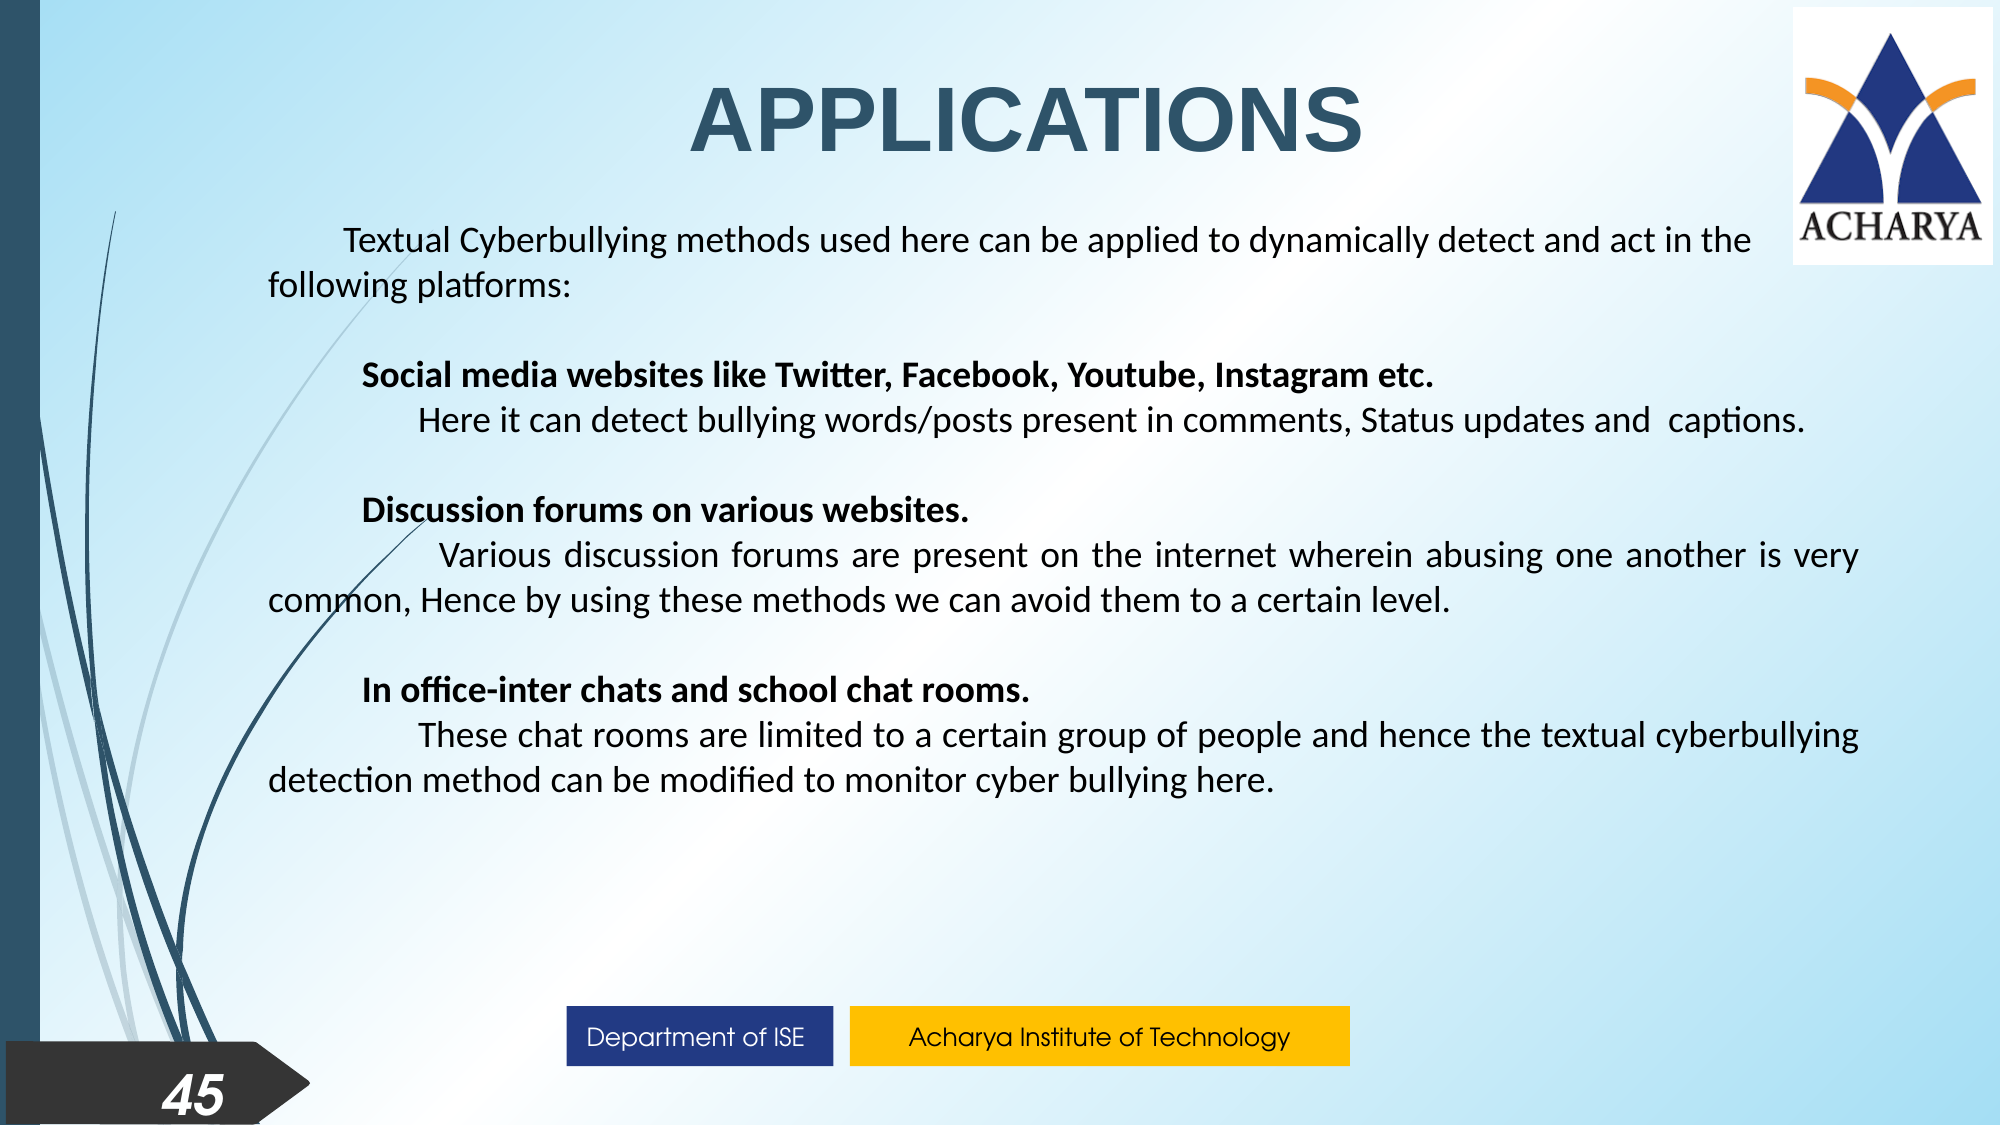

APPLICATIONS

Textual Cyberbullying methods used here can be applied to dynamically detect and act in the following platforms:

Social media websites like Twitter, Facebook, Youtube, Instagram etc.
	Here it can detect bullying words/posts present in comments, Status updates and  captions.

Discussion forums on various websites.
        Various discussion forums are present on the internet wherein abusing one another is very common, Hence by using these methods we can avoid them to a certain level.

In office-inter chats and school chat rooms.
	These chat rooms are limited to a certain group of people and hence the textual cyberbullying detection method can be modified to monitor cyber bullying here.

45